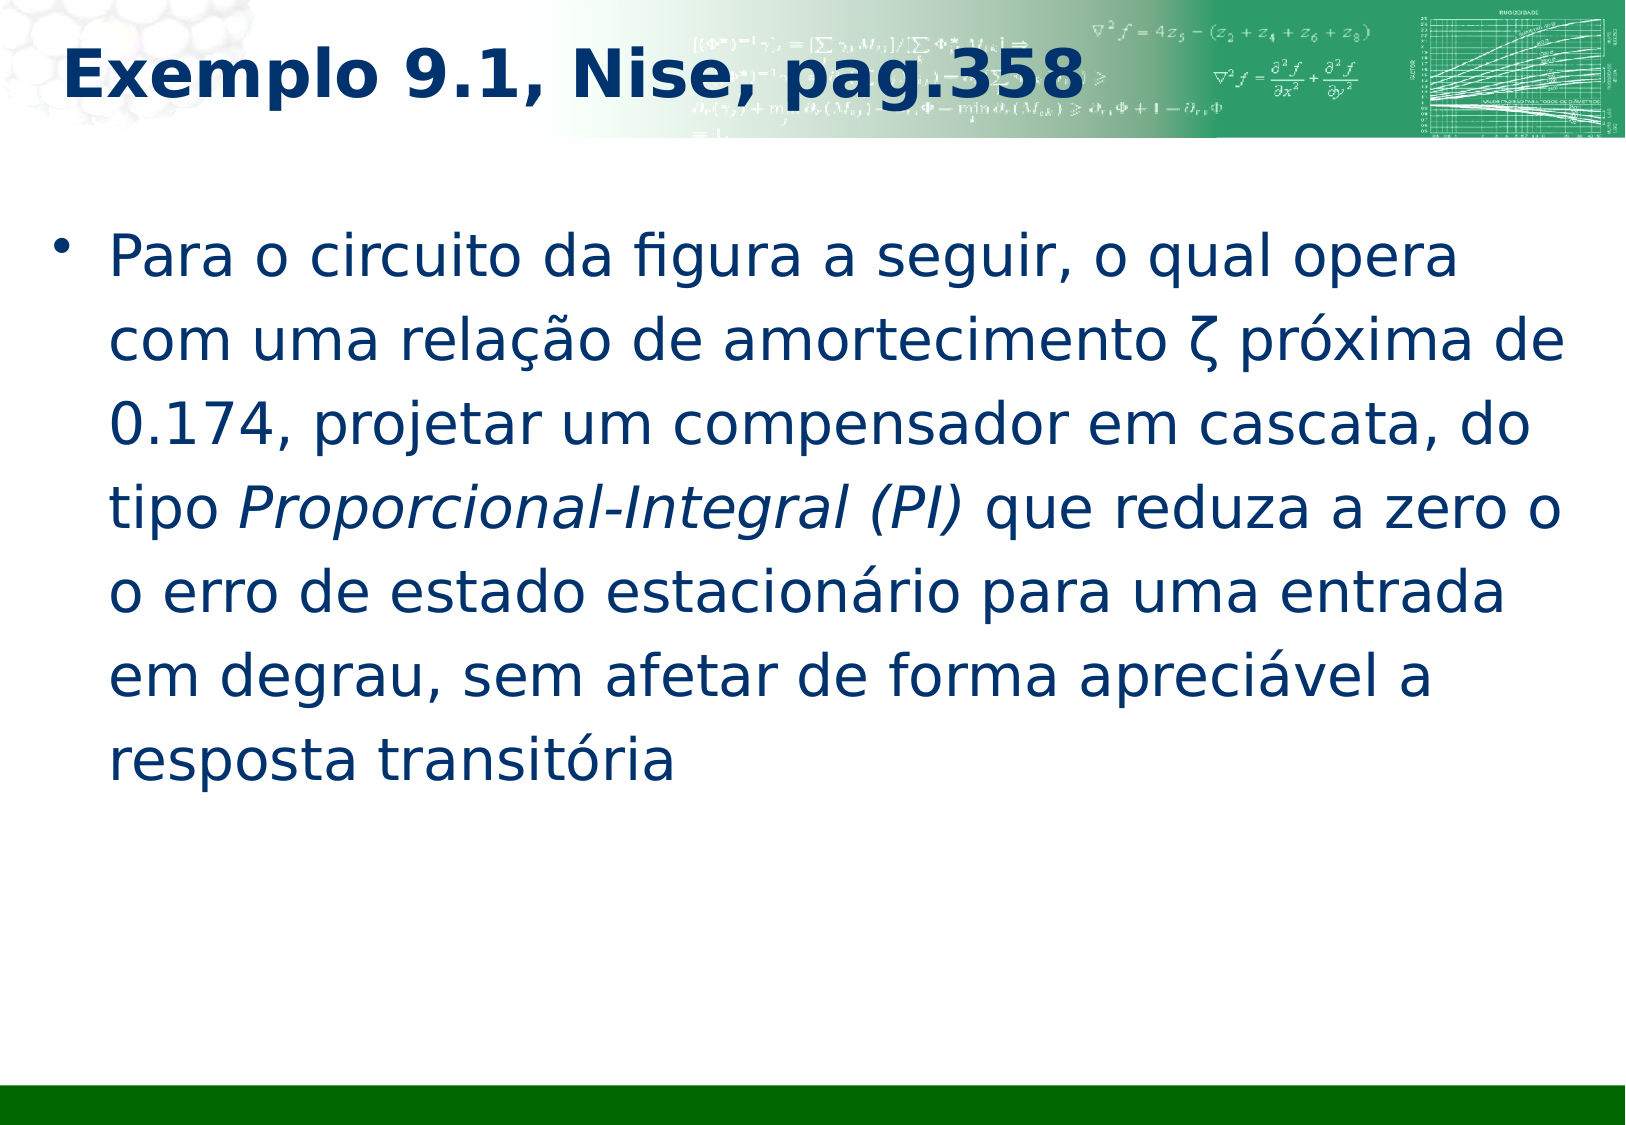

# Exemplo 9.1, Nise, pag.358
Para o circuito da figura a seguir, o qual opera com uma relação de amortecimento ζ próxima de 0.174, projetar um compensador em cascata, do tipo Proporcional-Integral (PI) que reduza a zero o o erro de estado estacionário para uma entrada em degrau, sem afetar de forma apreciável a resposta transitória